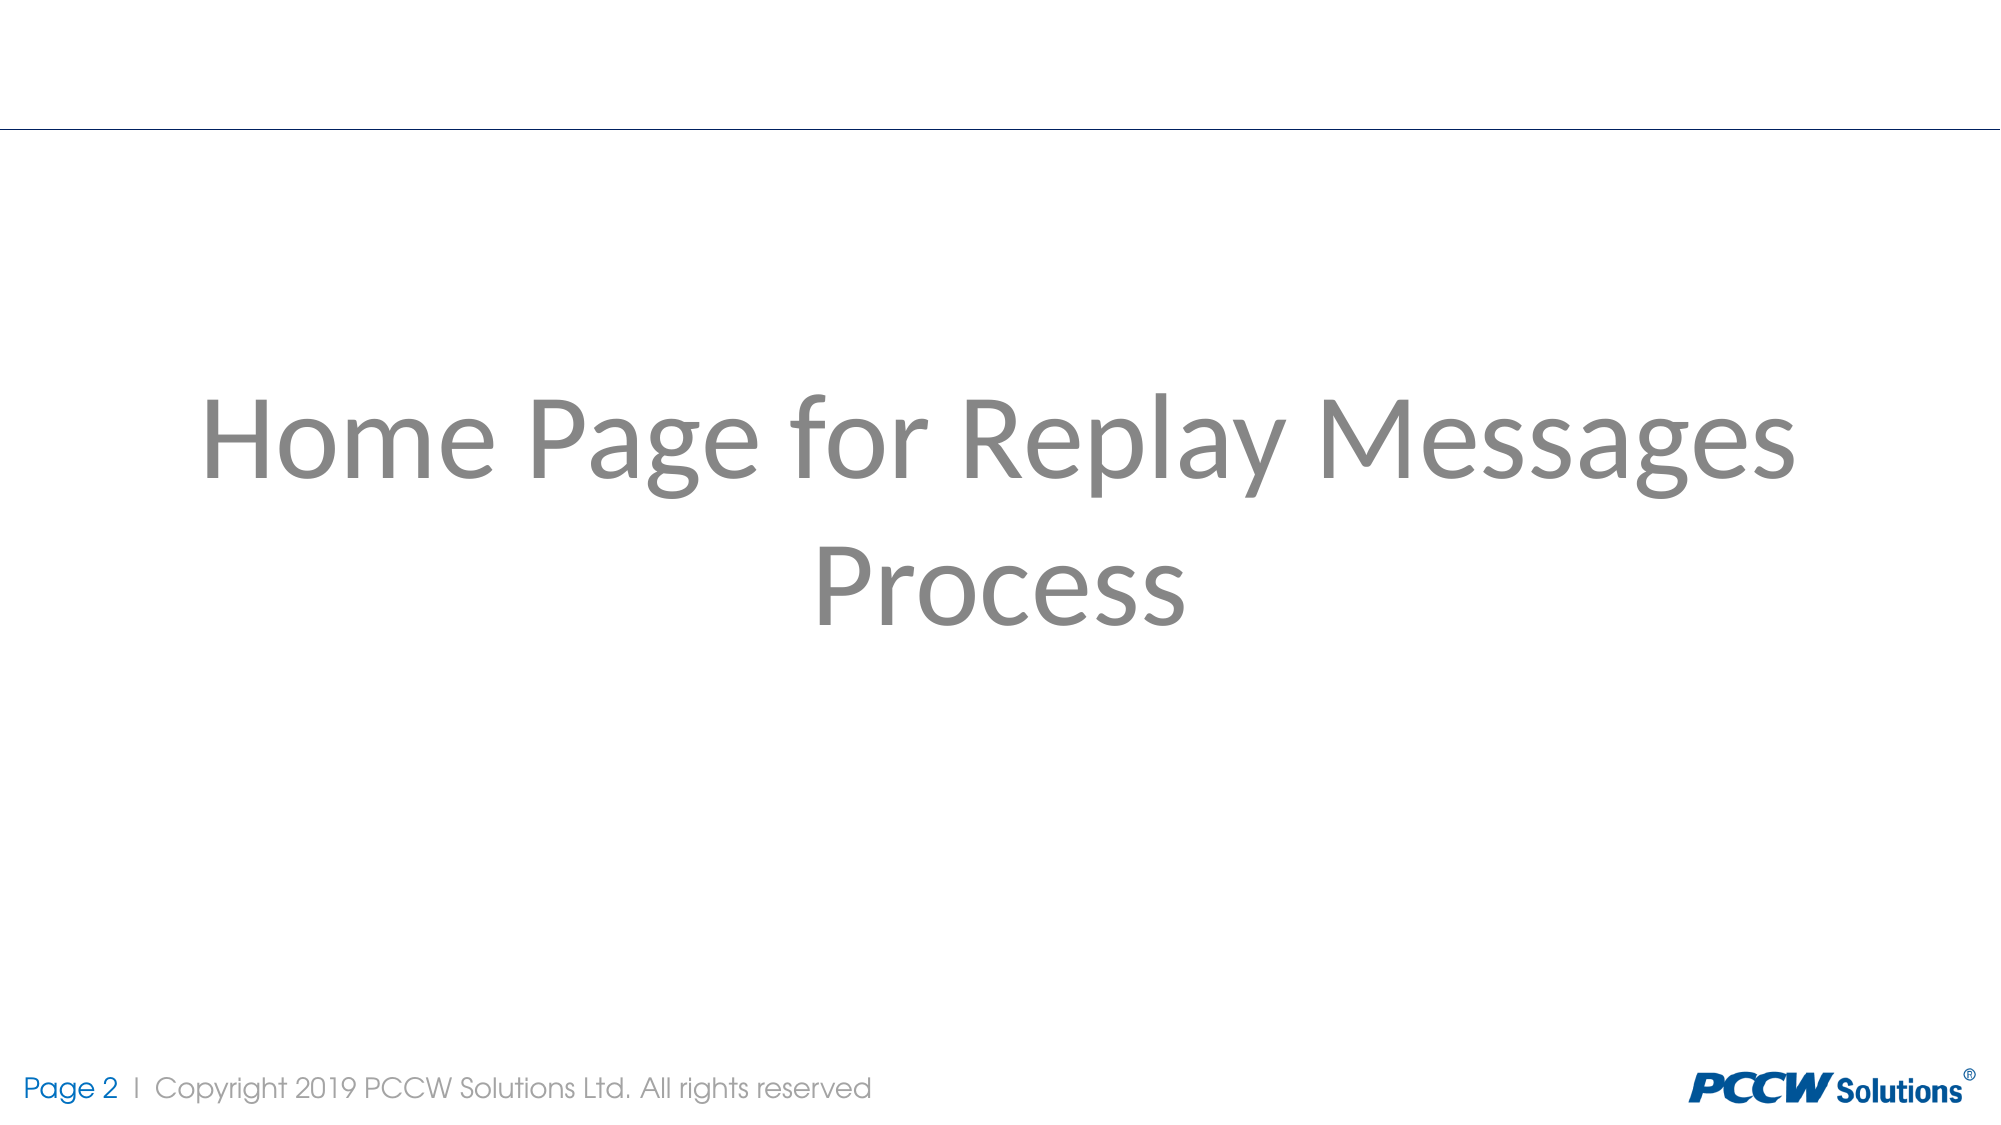

# Home Page for Replay Messages Process